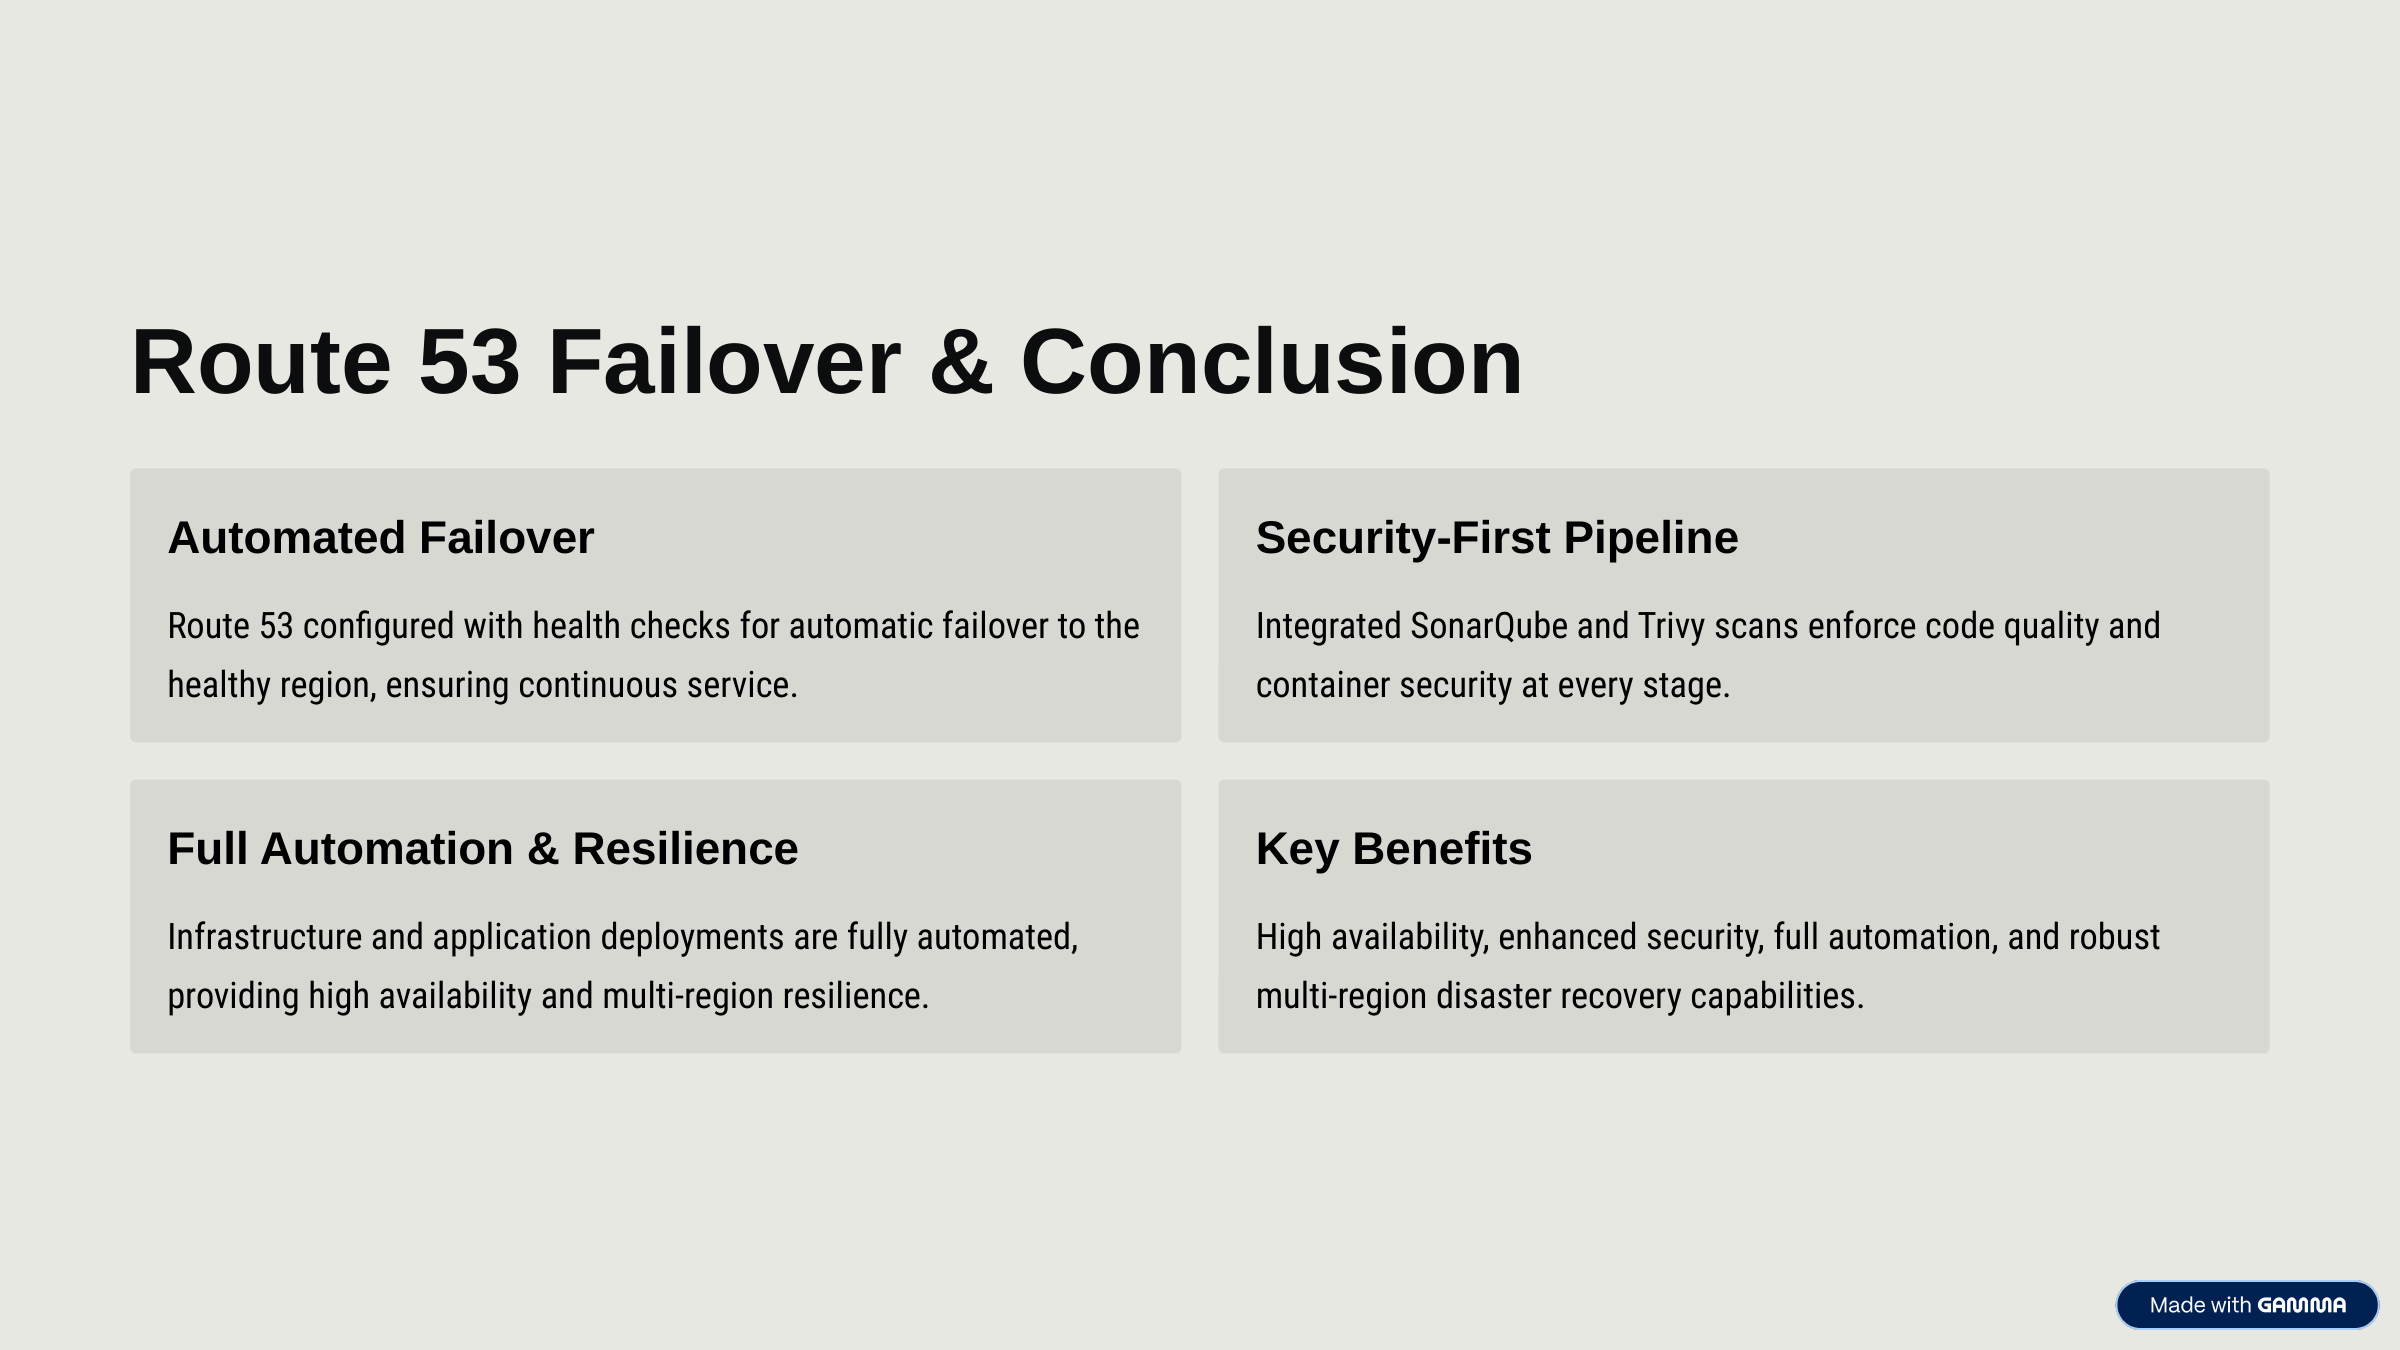

Route 53 Failover & Conclusion

Automated Failover
Security-First Pipeline
Route 53 configured with health checks for automatic failover to the healthy region, ensuring continuous service.
Integrated SonarQube and Trivy scans enforce code quality and container security at every stage.

Full Automation & Resilience
Key Benefits
Infrastructure and application deployments are fully automated, providing high availability and multi-region resilience.
High availability, enhanced security, full automation, and robust multi-region disaster recovery capabilities.